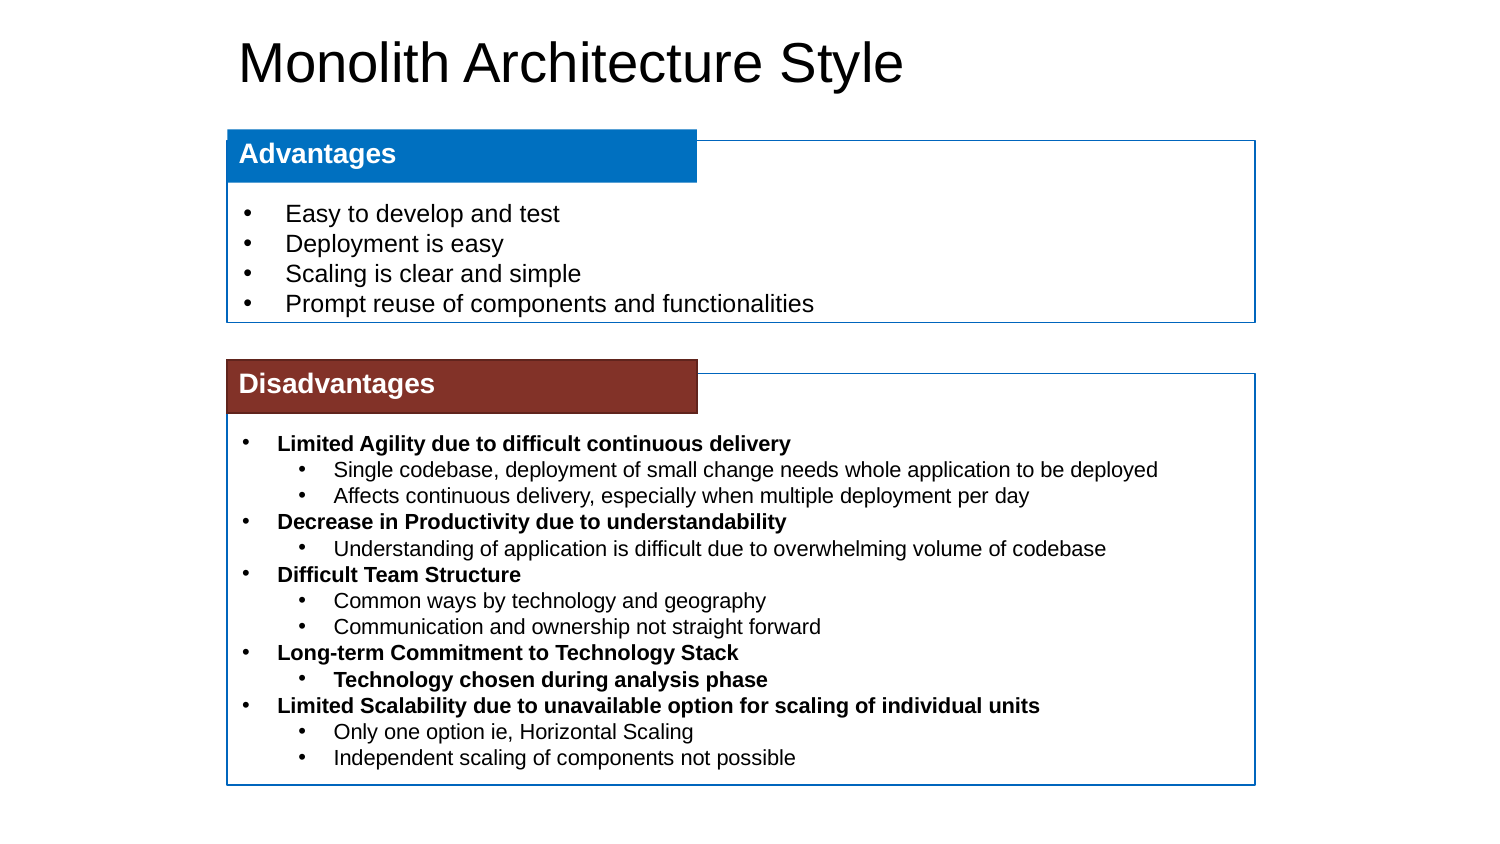

# Context
Monolith Architecture Style
Advantages

Easy to develop and test
Deployment is easy
Scaling is clear and simple
Prompt reuse of components and functionalities

Disadvantages

Limited Agility due to difficult continuous delivery
Single codebase, deployment of small change needs whole application to be deployed
Affects continuous delivery, especially when multiple deployment per day
Decrease in Productivity due to understandability
Understanding of application is difficult due to overwhelming volume of codebase
Difficult Team Structure
Common ways by technology and geography
Communication and ownership not straight forward
Long-term Commitment to Technology Stack
Technology chosen during analysis phase
Limited Scalability due to unavailable option for scaling of individual units
Only one option ie, Horizontal Scaling
Independent scaling of components not possible